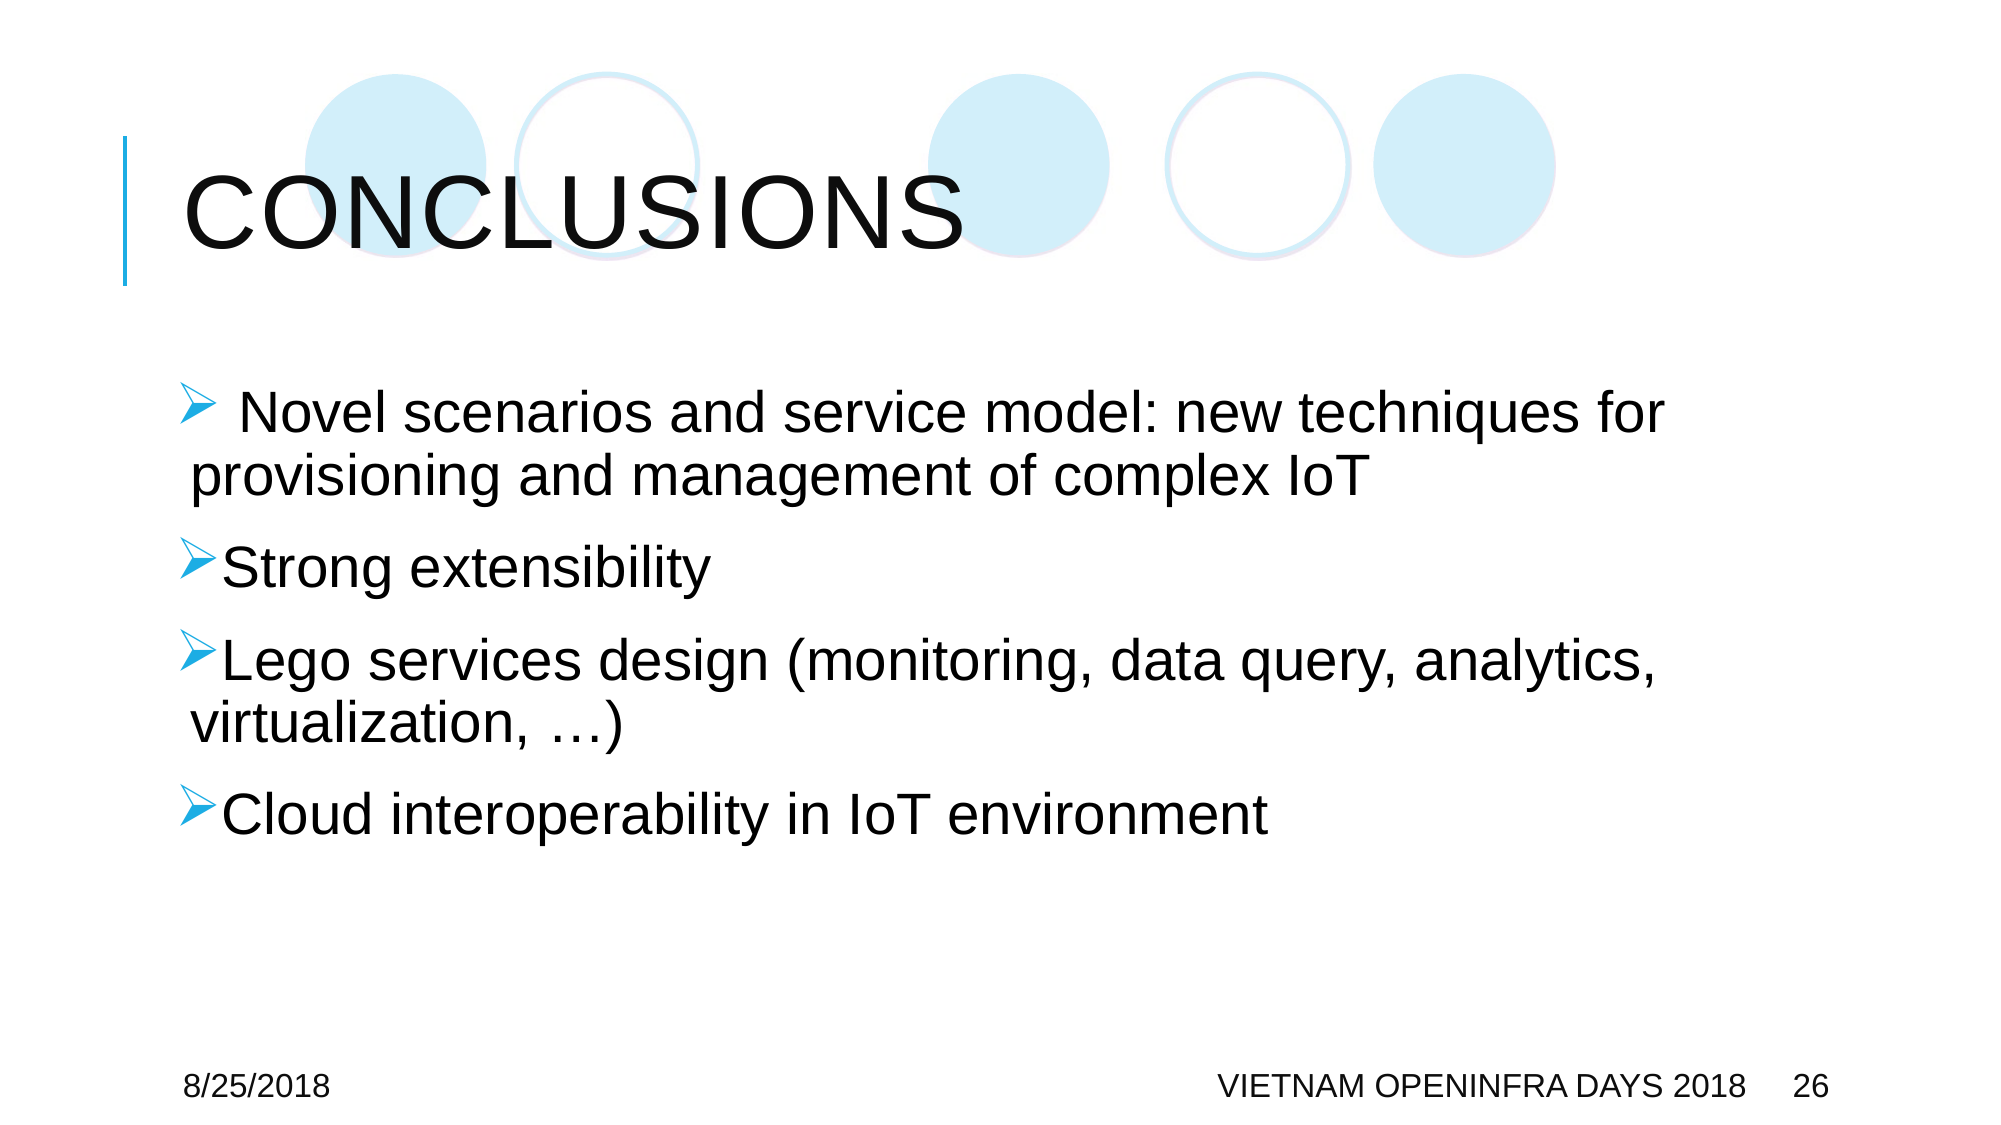

# Conclusions
 Novel scenarios and service model: new techniques for provisioning and management of complex IoT
Strong extensibility
Lego services design (monitoring, data query, analytics, virtualization, …)
Cloud interoperability in IoT environment

8/25/2018
Vietnam OpenInfra dayS 2018
26